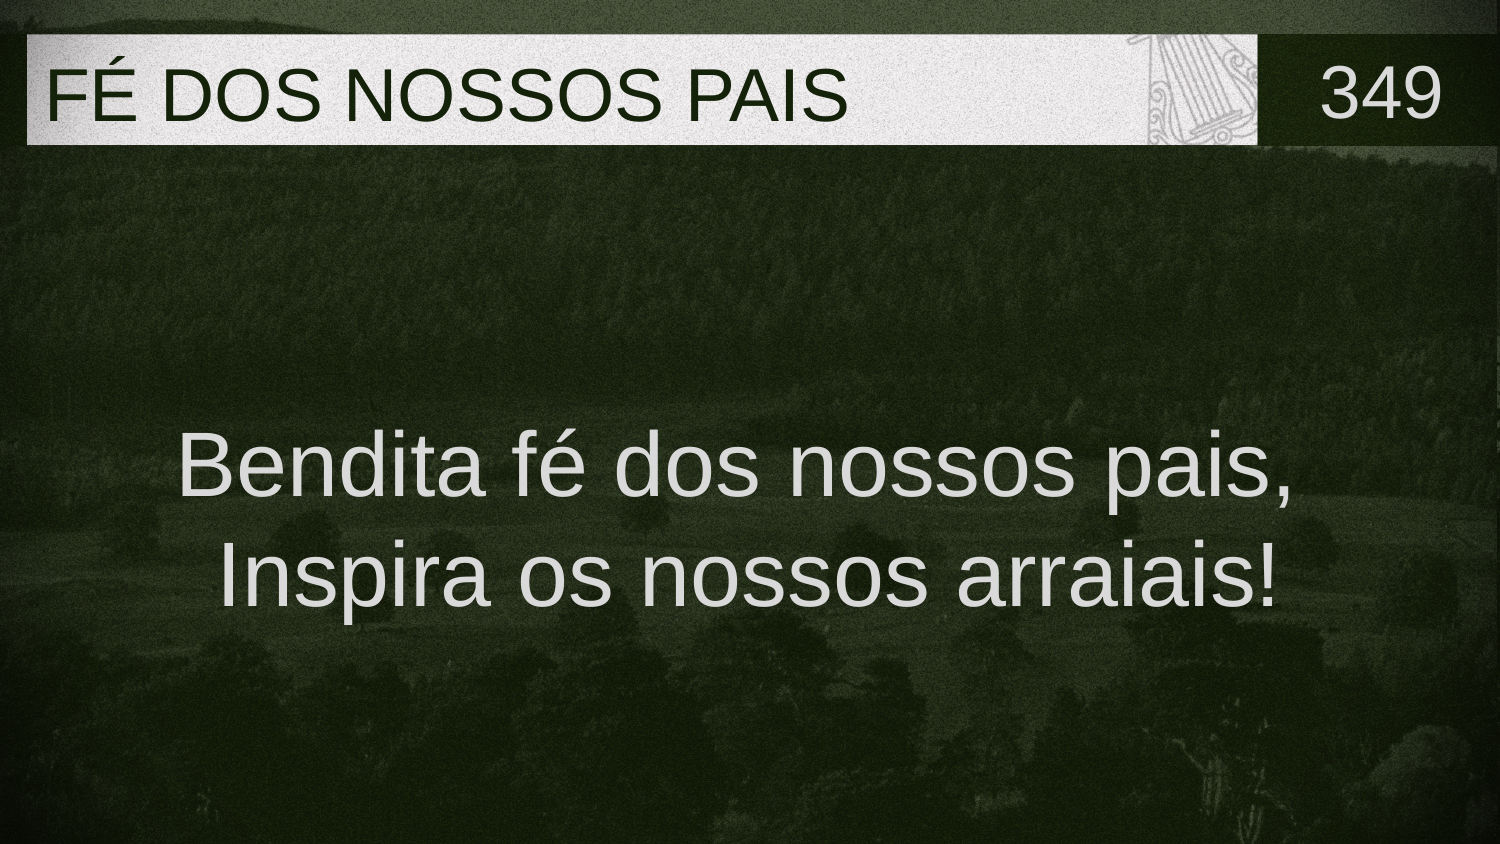

# FÉ DOS NOSSOS PAIS
349
Bendita fé dos nossos pais,
Inspira os nossos arraiais!